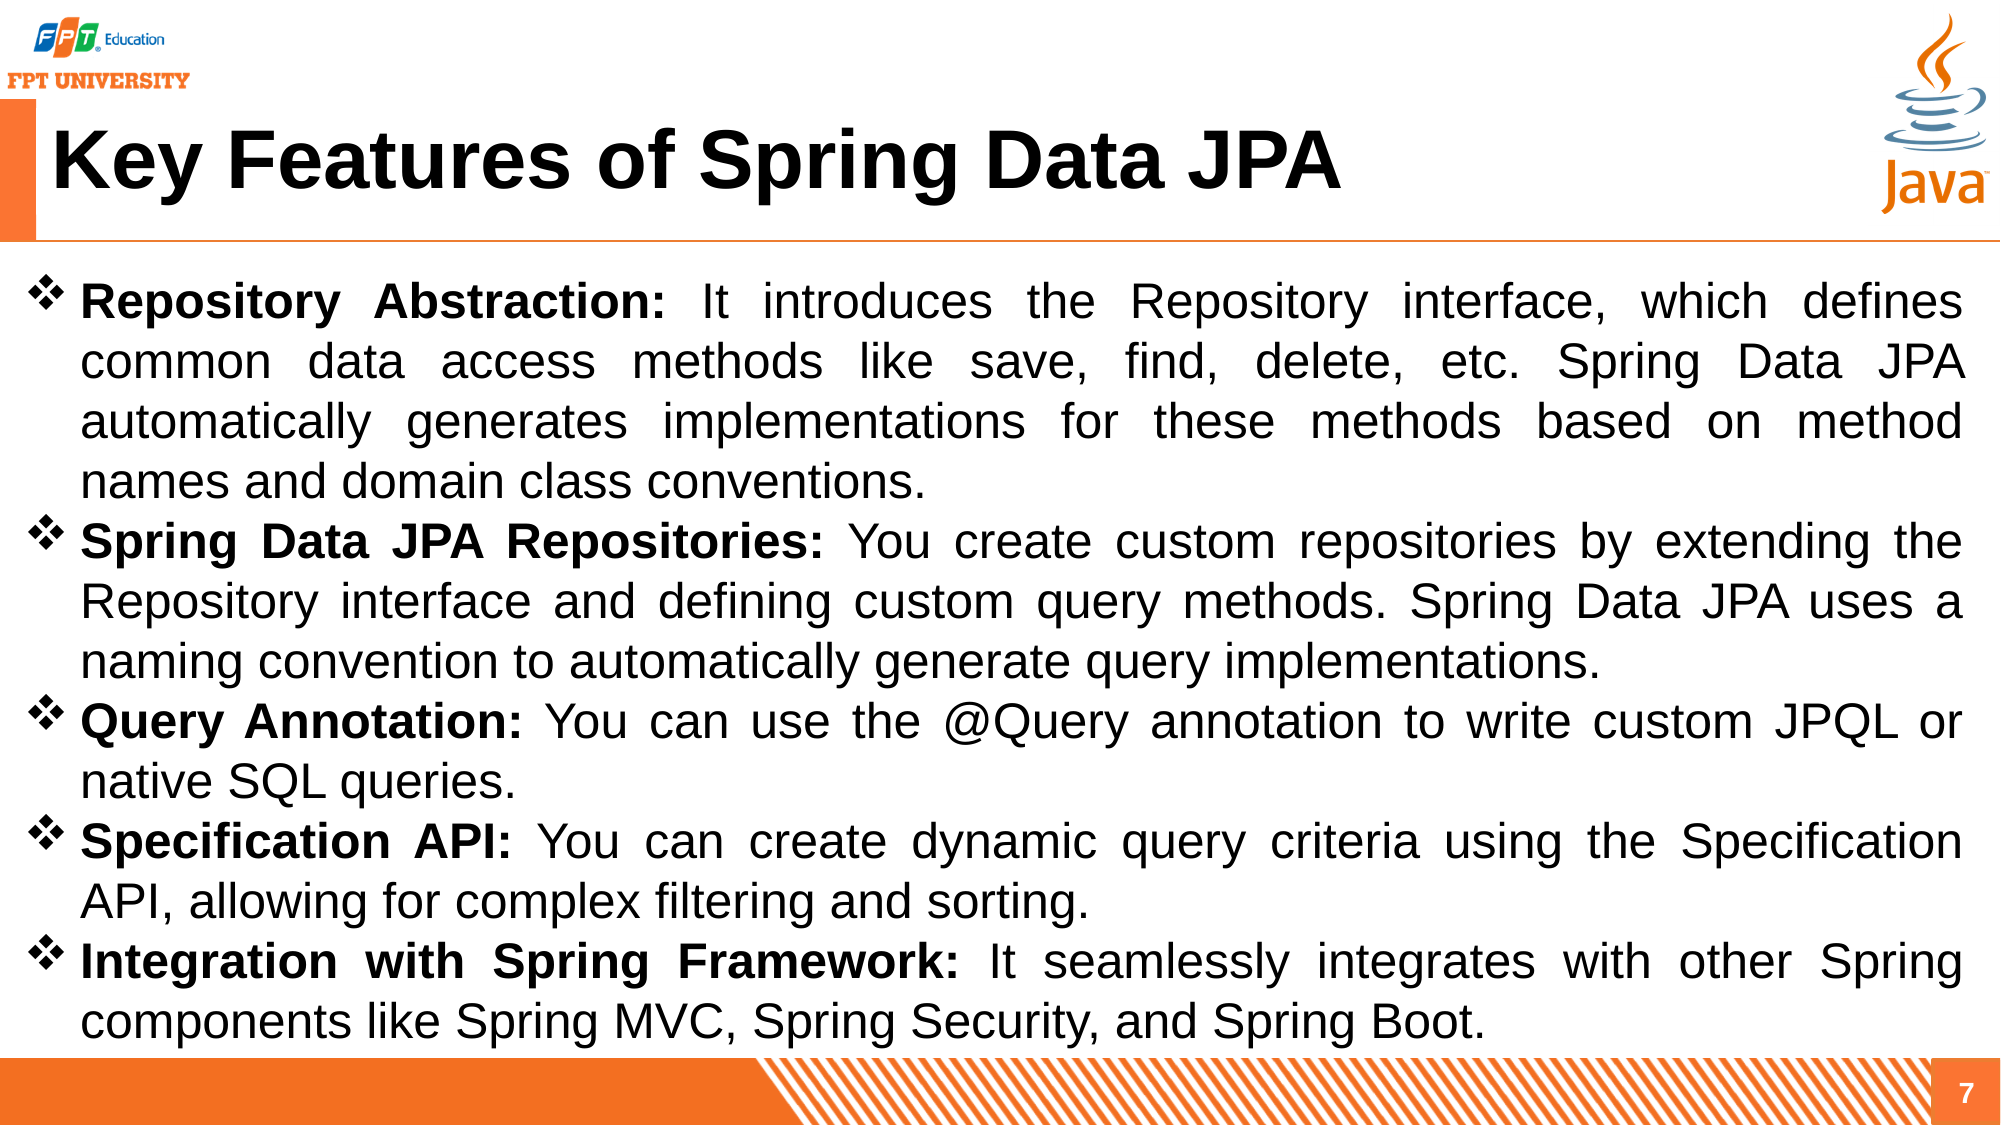

# Key Features of Spring Data JPA
Repository Abstraction: It introduces the Repository interface, which defines common data access methods like save, find, delete, etc. Spring Data JPA automatically generates implementations for these methods based on method names and domain class conventions.
Spring Data JPA Repositories: You create custom repositories by extending the Repository interface and defining custom query methods. Spring Data JPA uses a naming convention to automatically generate query implementations.
Query Annotation: You can use the @Query annotation to write custom JPQL or native SQL queries.
Specification API: You can create dynamic query criteria using the Specification API, allowing for complex filtering and sorting.
Integration with Spring Framework: It seamlessly integrates with other Spring components like Spring MVC, Spring Security, and Spring Boot.
7